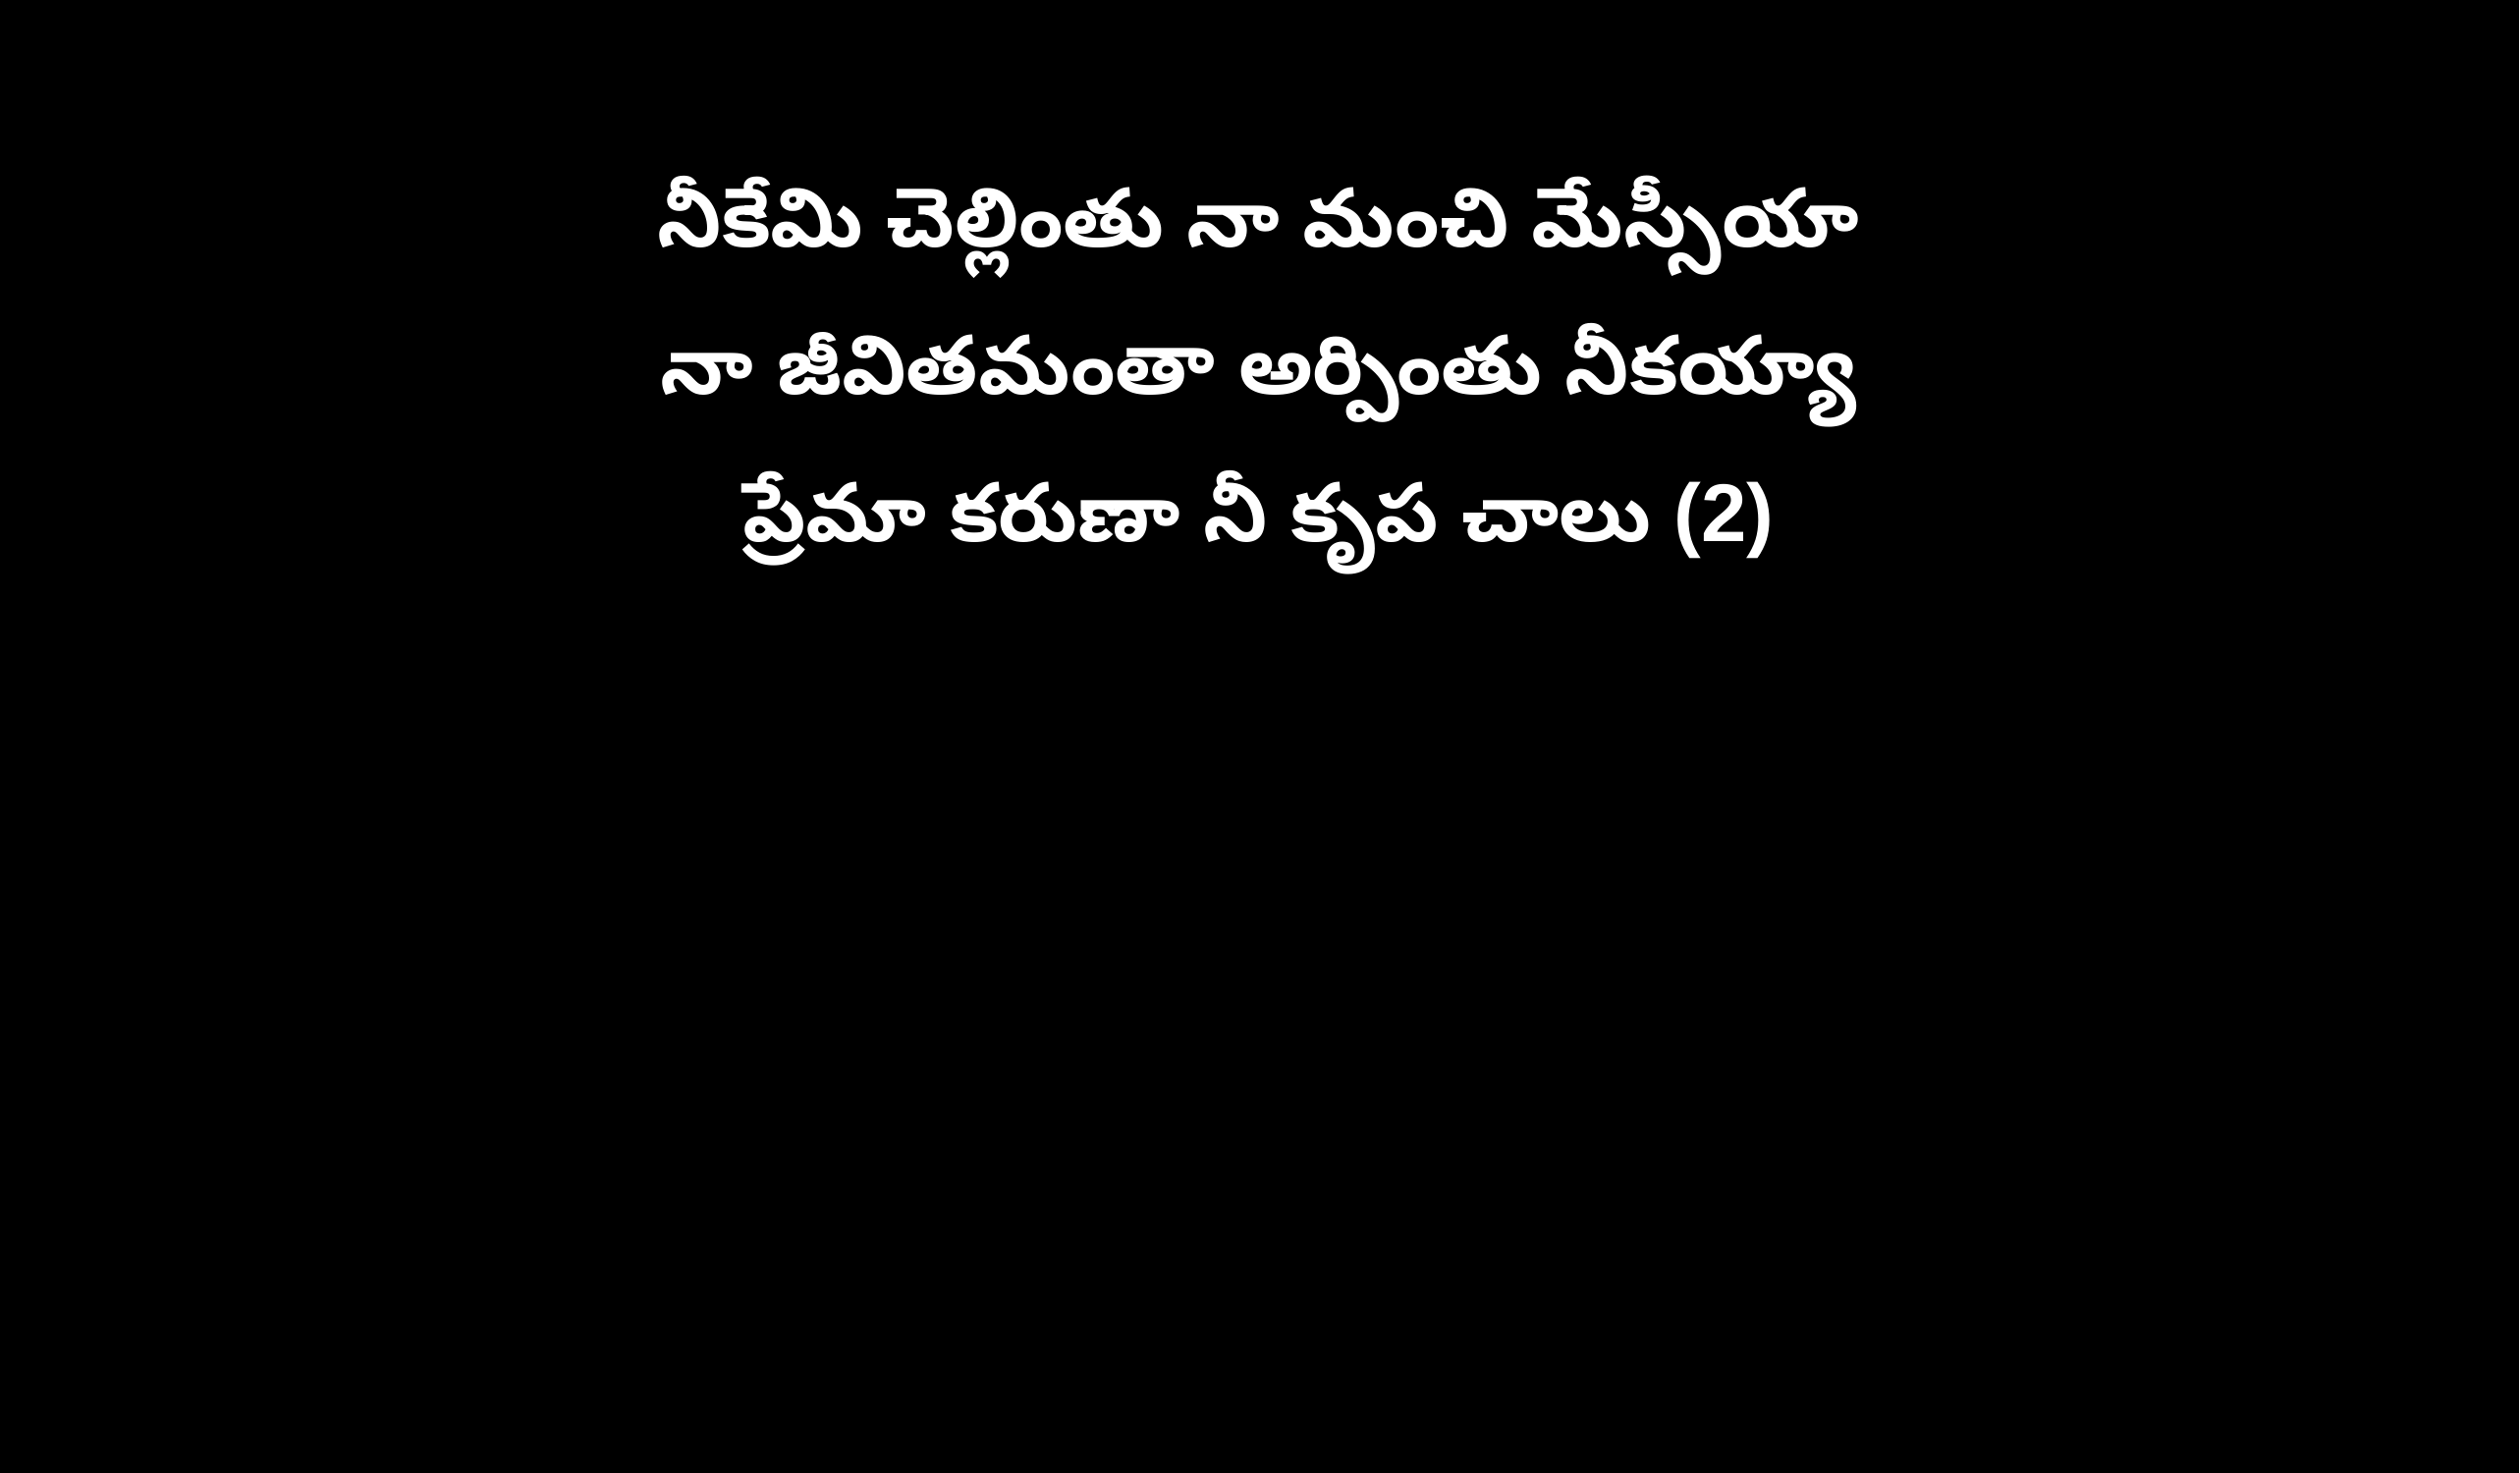

నీకేమి చెల్లింతు నా మంచి మేస్సీయా
నా జీవితమంతా అర్పింతు నీకయ్యా
ప్రేమా కరుణా నీ కృప చాలు (2)